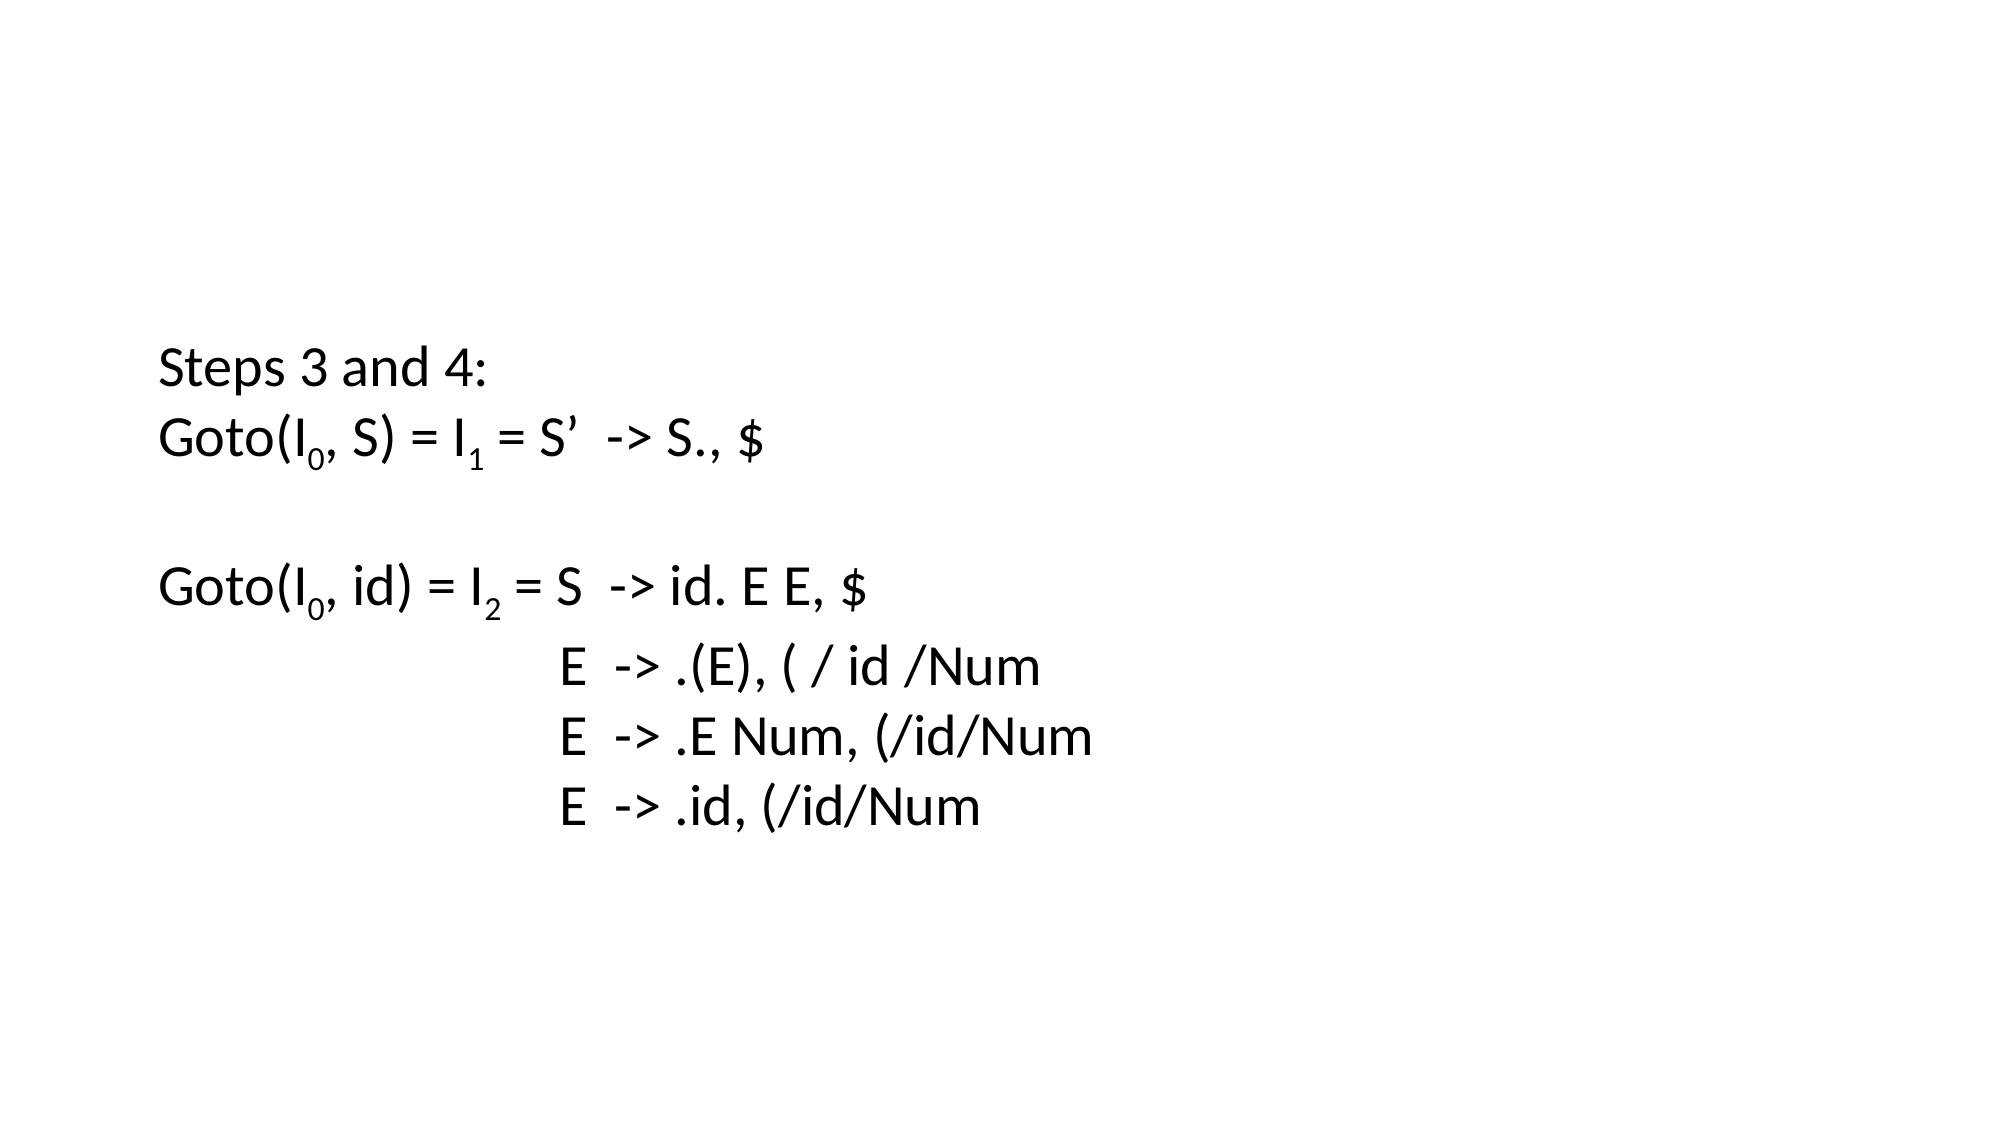

Steps 3 and 4:
Goto(I0, S) = I1 = S’  -> S., $

Goto(I0, id) = I2 = S  -> id. E E, $
	                   E  -> .(E), ( / id /Num
	                   E  -> .E Num, (/id/Num
	                   E  -> .id, (/id/Num